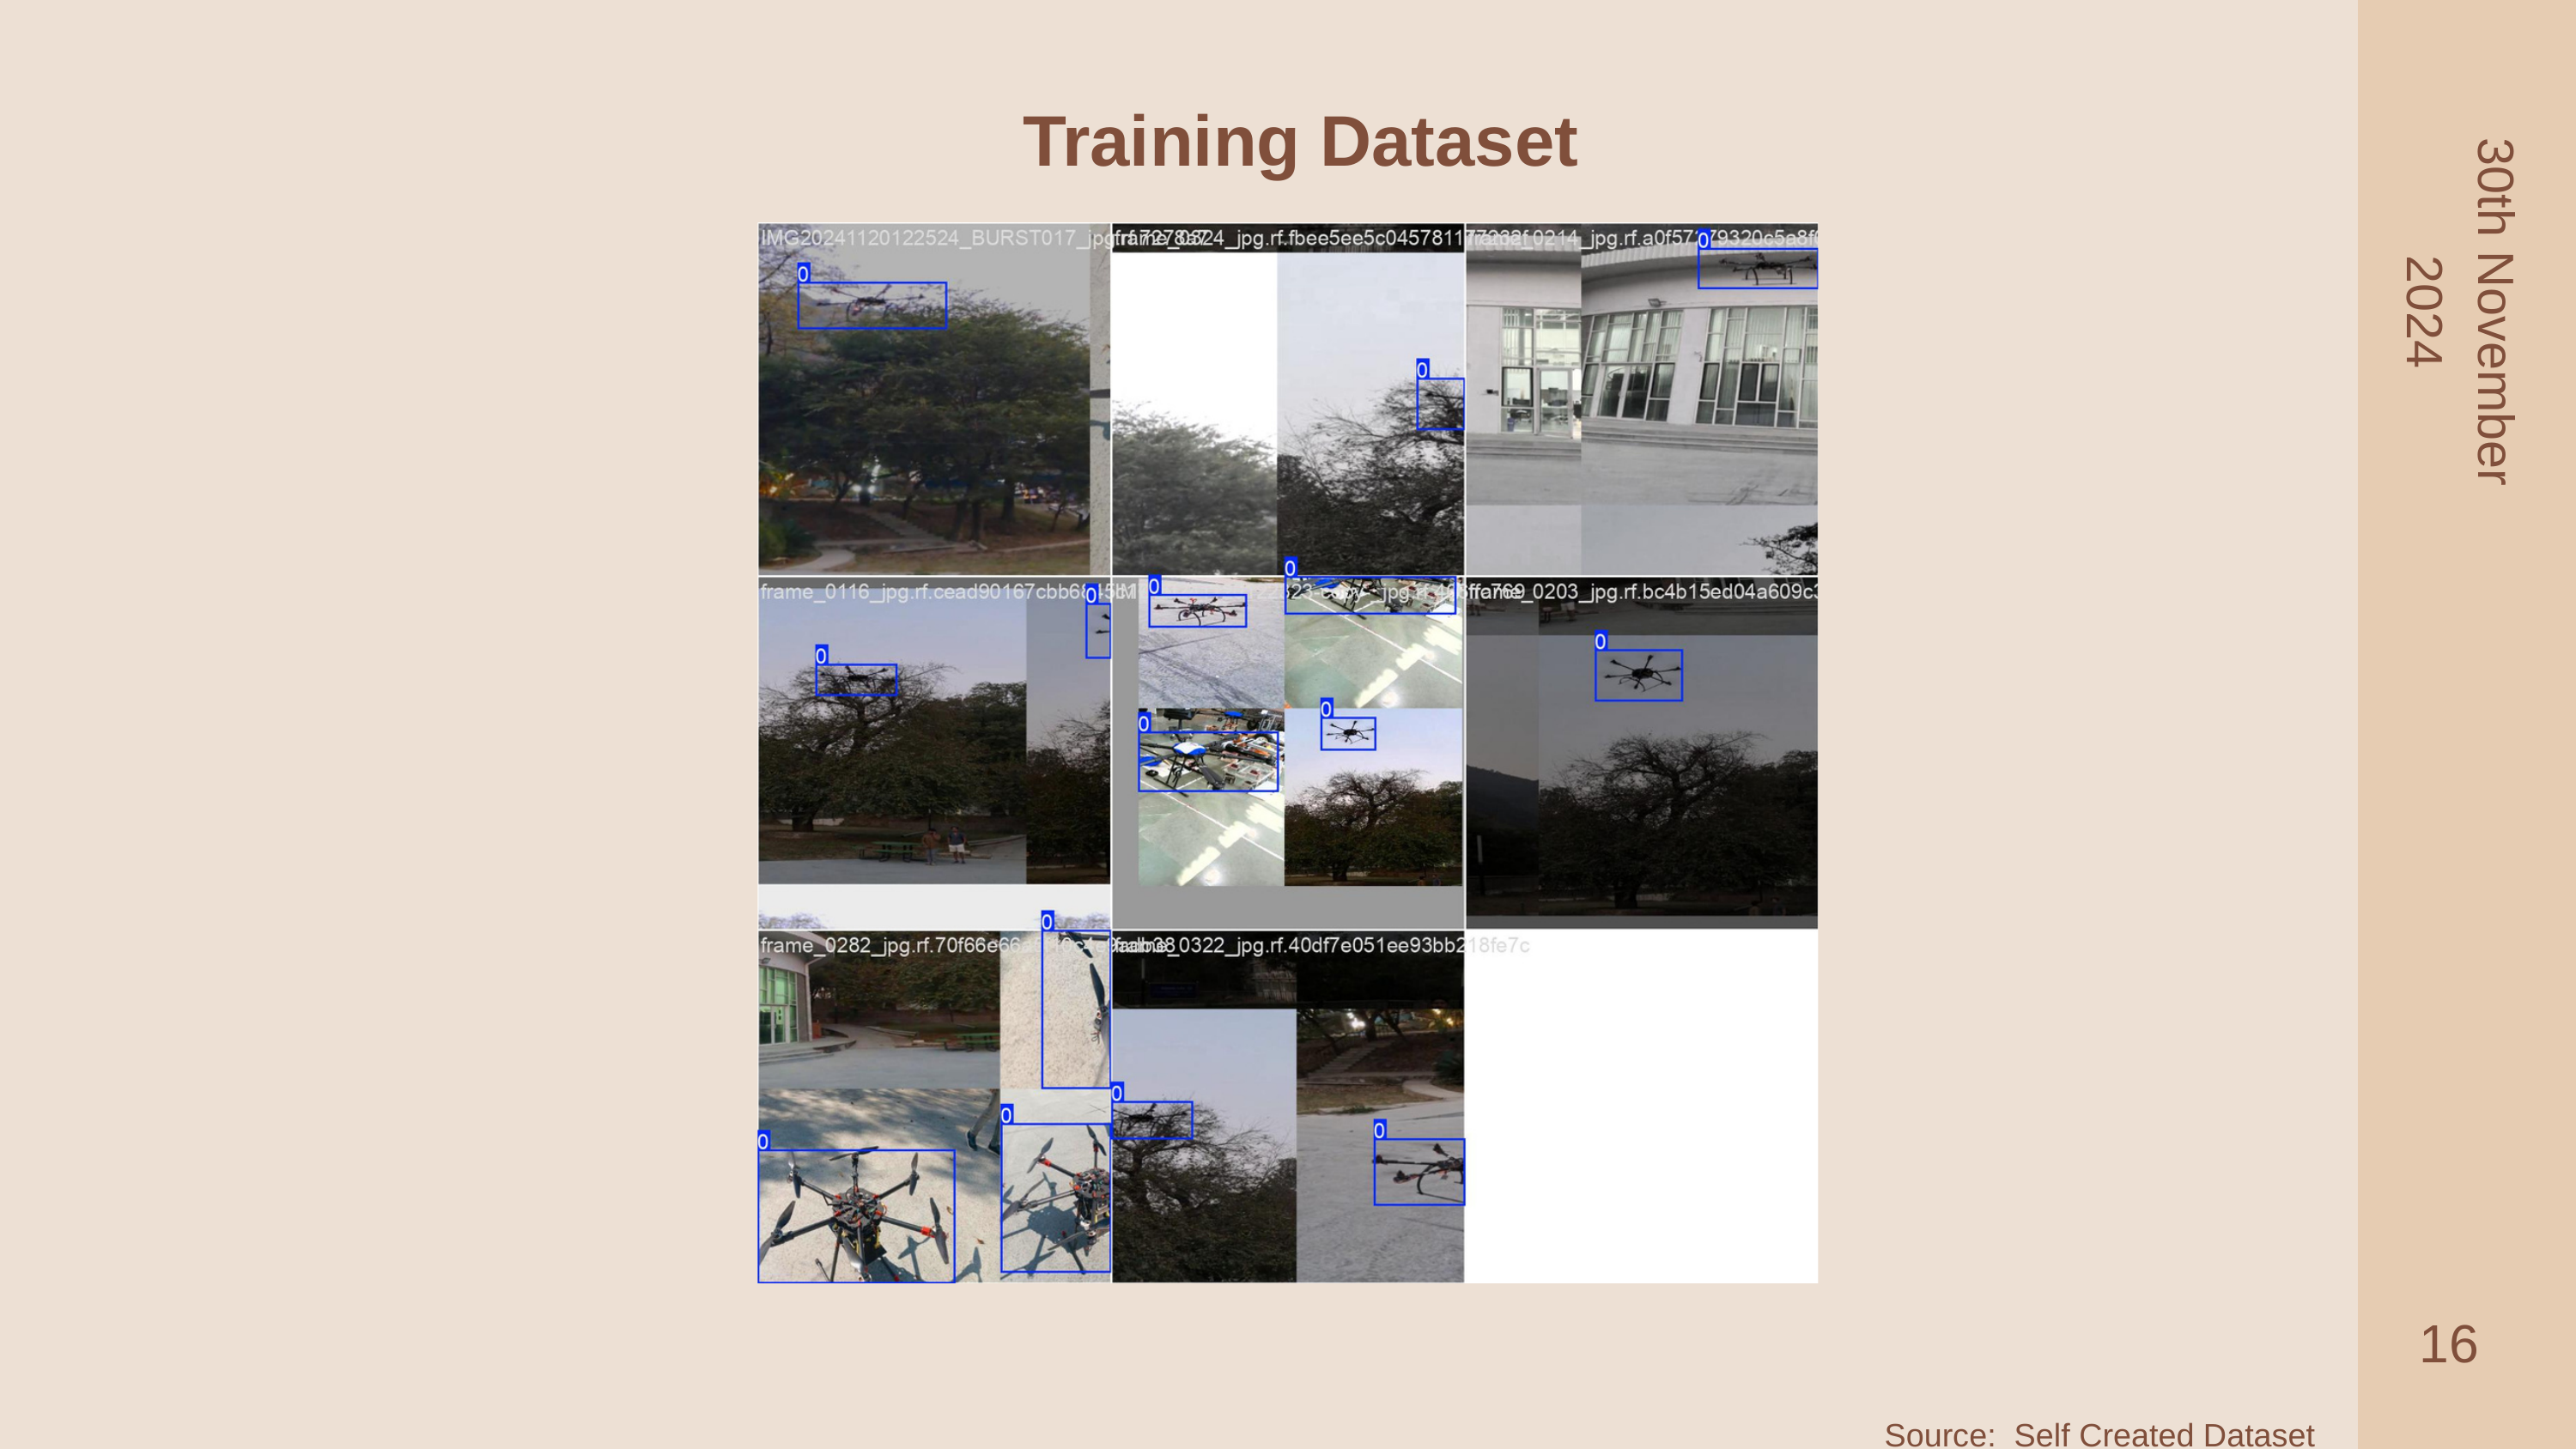

Training Dataset

30th November
2024
16
2
Source:  Self Created Dataset